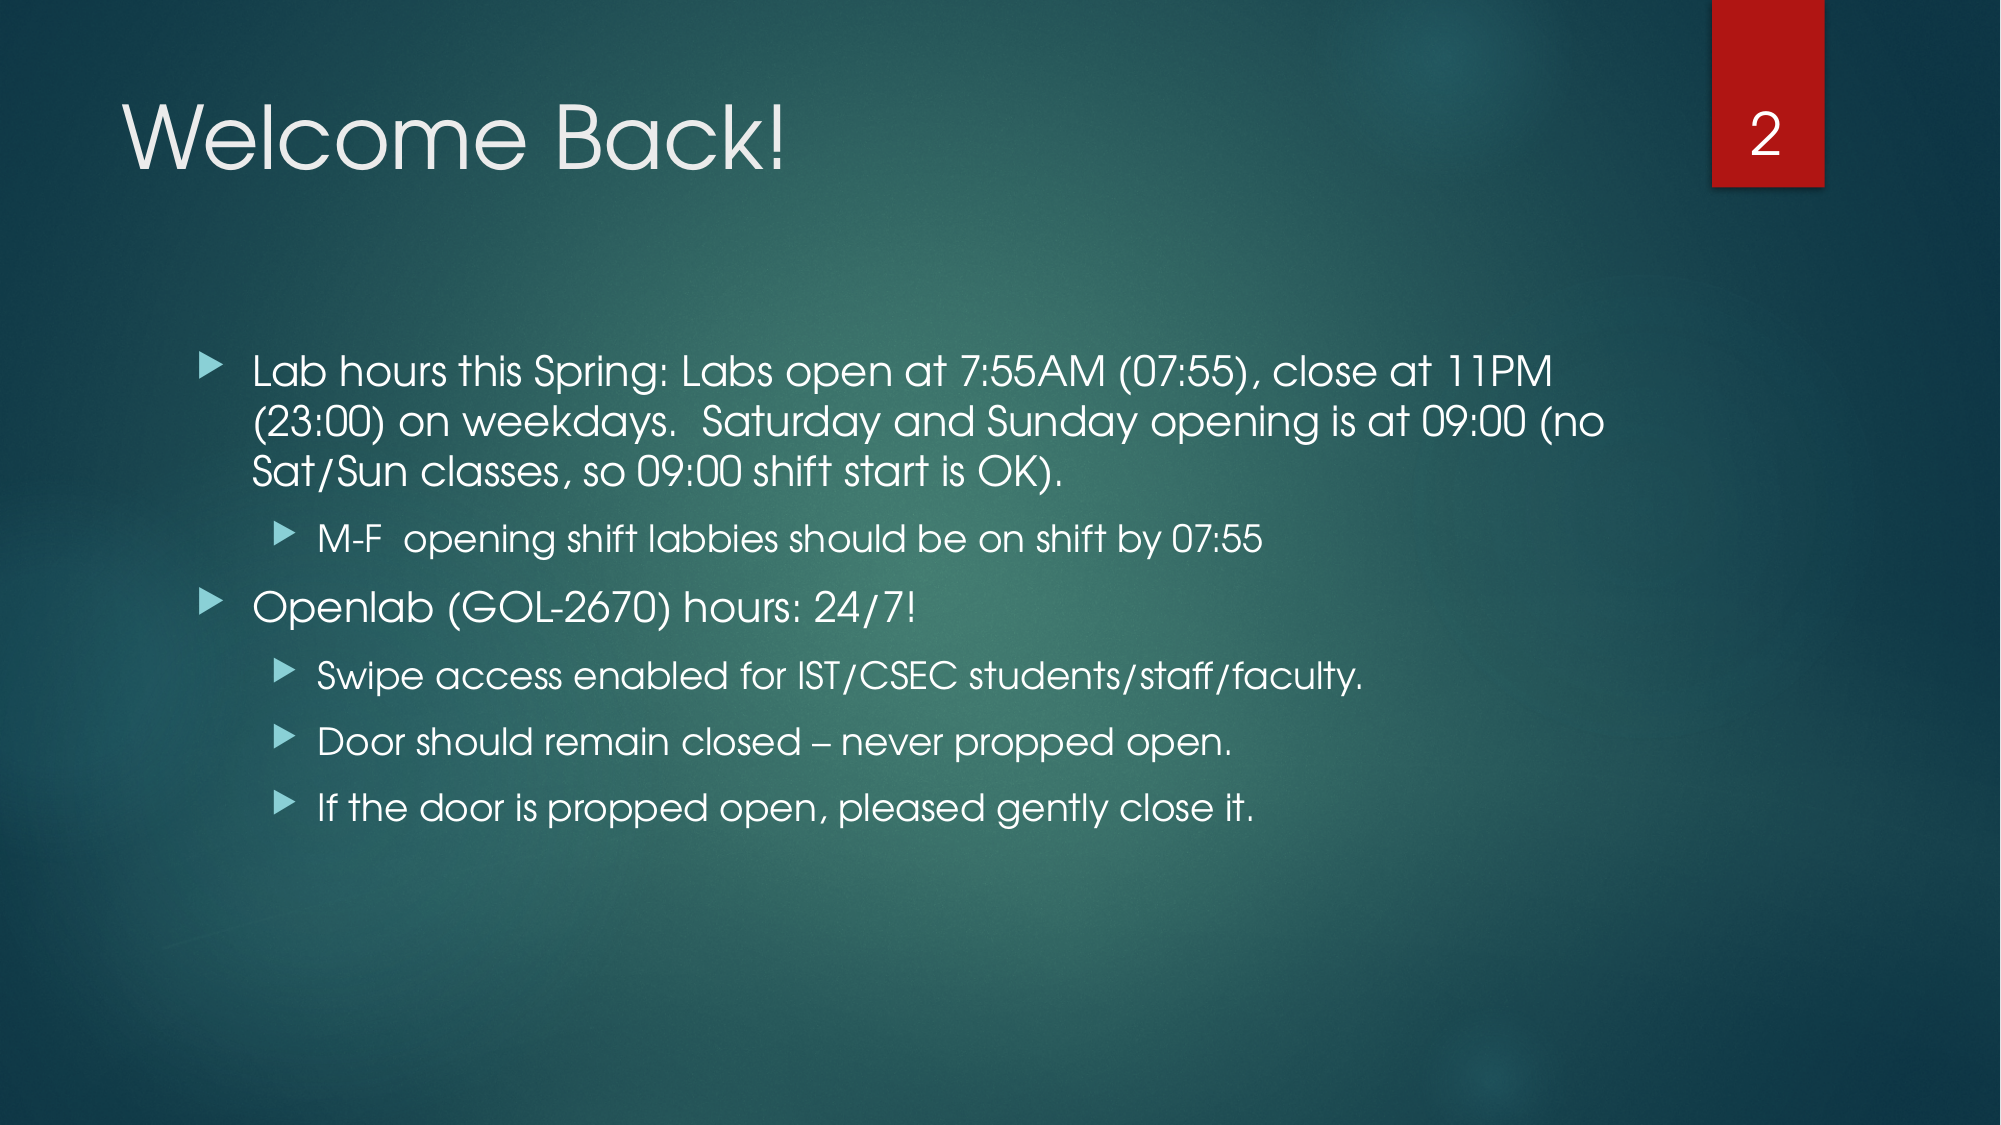

2
# Welcome Back!
Lab hours this Spring: Labs open at 7:55AM (07:55), close at 11PM (23:00) on weekdays.  Saturday and Sunday opening is at 09:00 (no Sat/Sun classes, so 09:00 shift start is OK).
M-F  opening shift labbies should be on shift by 07:55
Openlab (GOL-2670) hours: 24/7!
Swipe access enabled for IST/CSEC students/staff/faculty.
Door should remain closed – never propped open.
If the door is propped open, pleased gently close it.